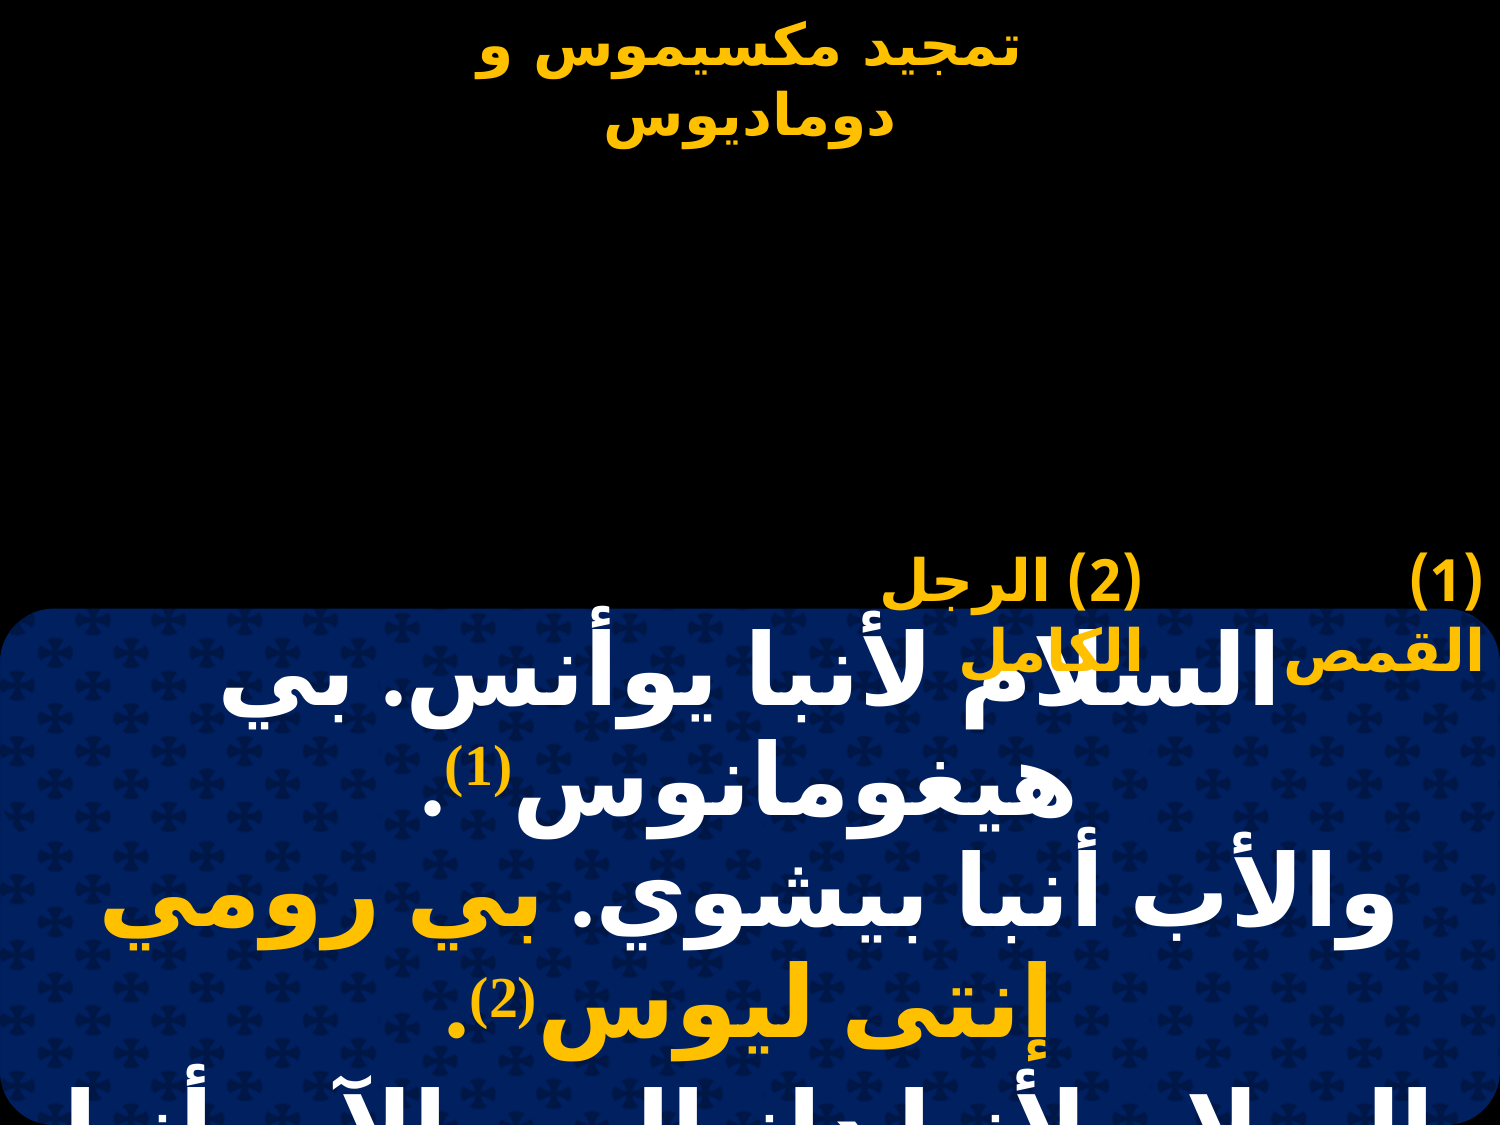

#
(2) الرجل الكامل
(1) القمص
| السلام لأنبا يوأنس. بي هيغومانوس(1). والأب أنبا بيشوي. بي رومي إنتى ليوس(2). |
| --- |
| السلام لأنبا دانيال . والآب أنبا إيسيذورس. والمكرم بكل الاكرام. الانبا ارسانيوس. |